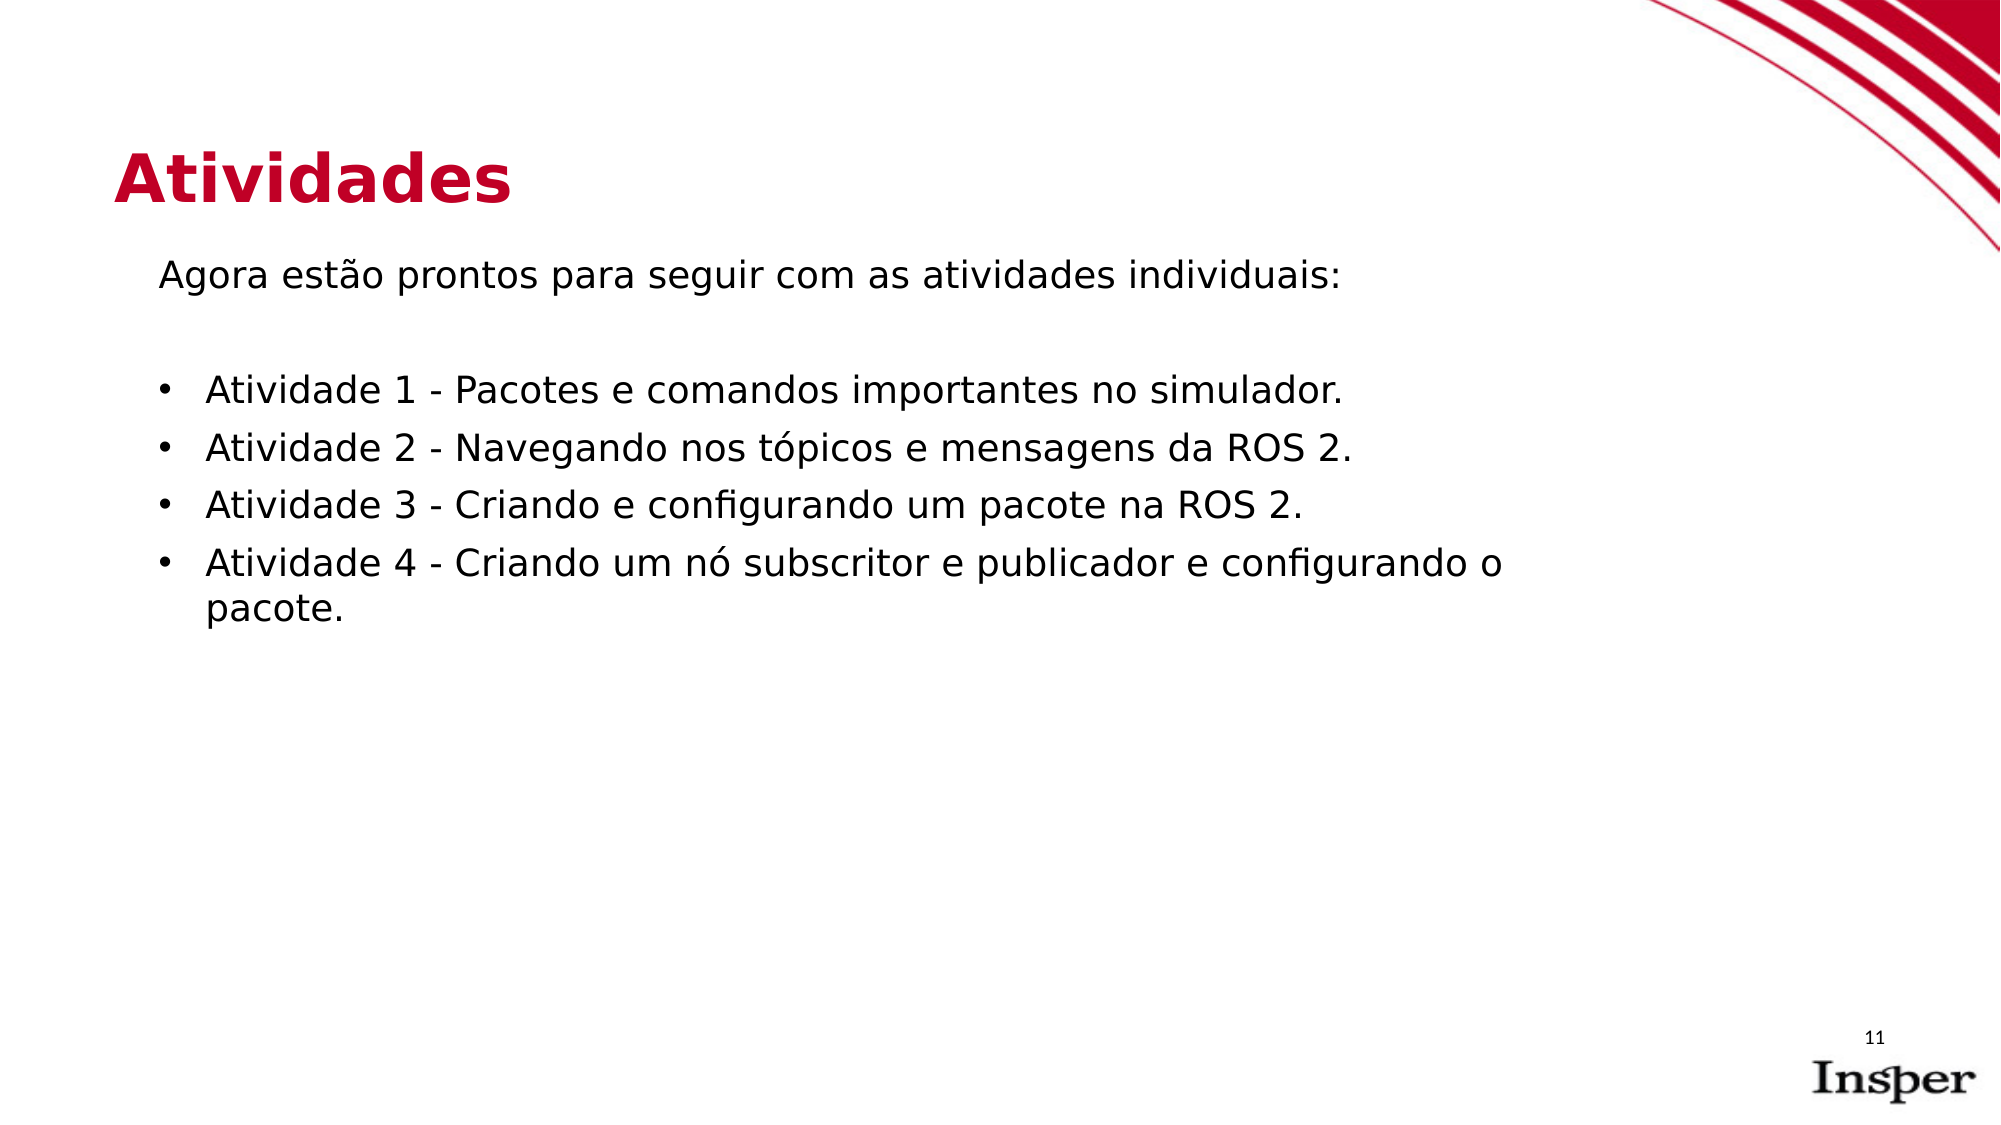

# Atividades
Agora estão prontos para seguir com as atividades individuais:

Atividade 1 - Pacotes e comandos importantes no simulador.
Atividade 2 - Navegando nos tópicos e mensagens da ROS 2.
Atividade 3 - Criando e configurando um pacote na ROS 2.
Atividade 4 - Criando um nó subscritor e publicador e configurando o pacote.
11